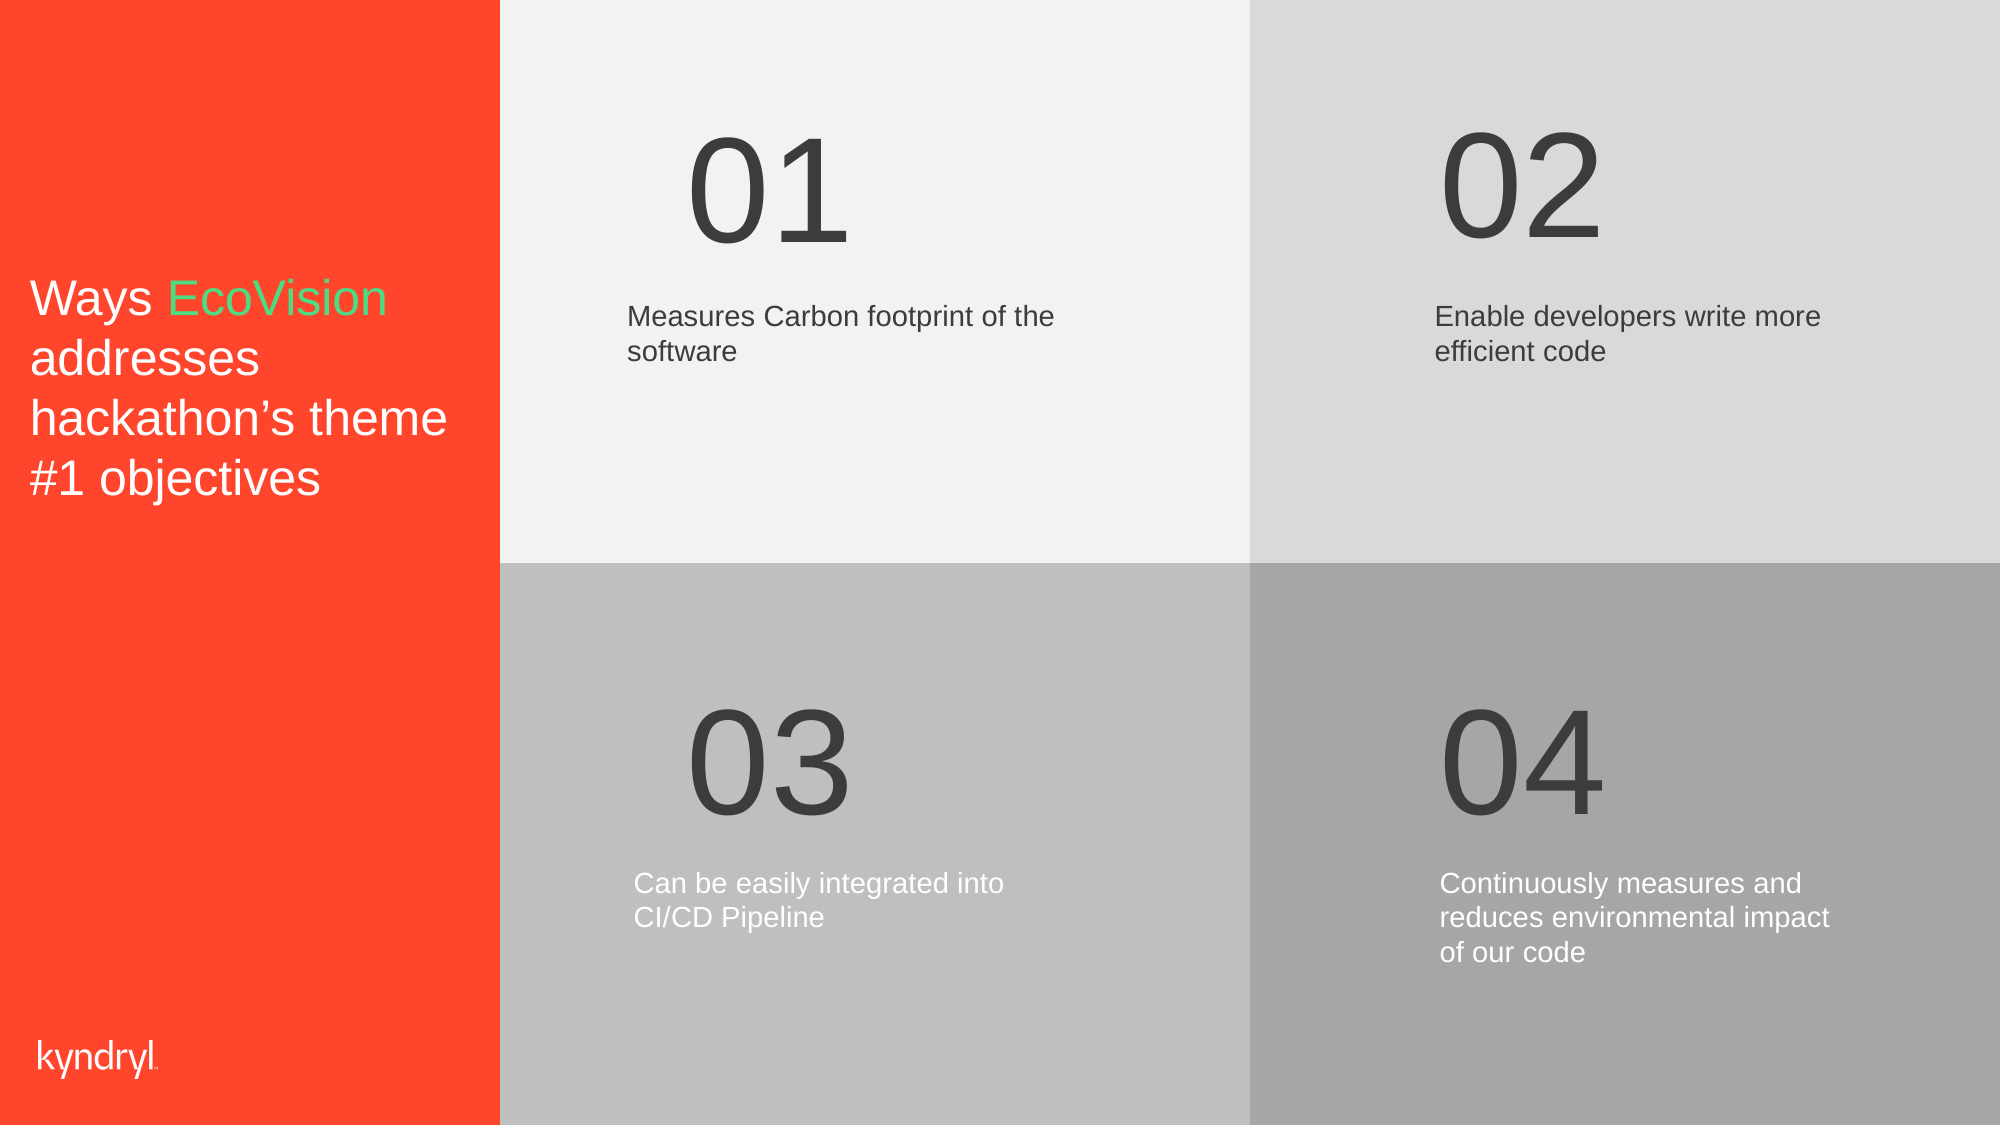

|  |  |
| --- | --- |
|  |  |
02
01

# Ways EcoVision addresses hackathon’s theme #1 objectives

Measures Carbon footprint of the software
Enable developers write more efficient code

03
04
Can be easily integrated into CI/CD Pipeline
Continuously measures and reduces environmental impact of our code
12